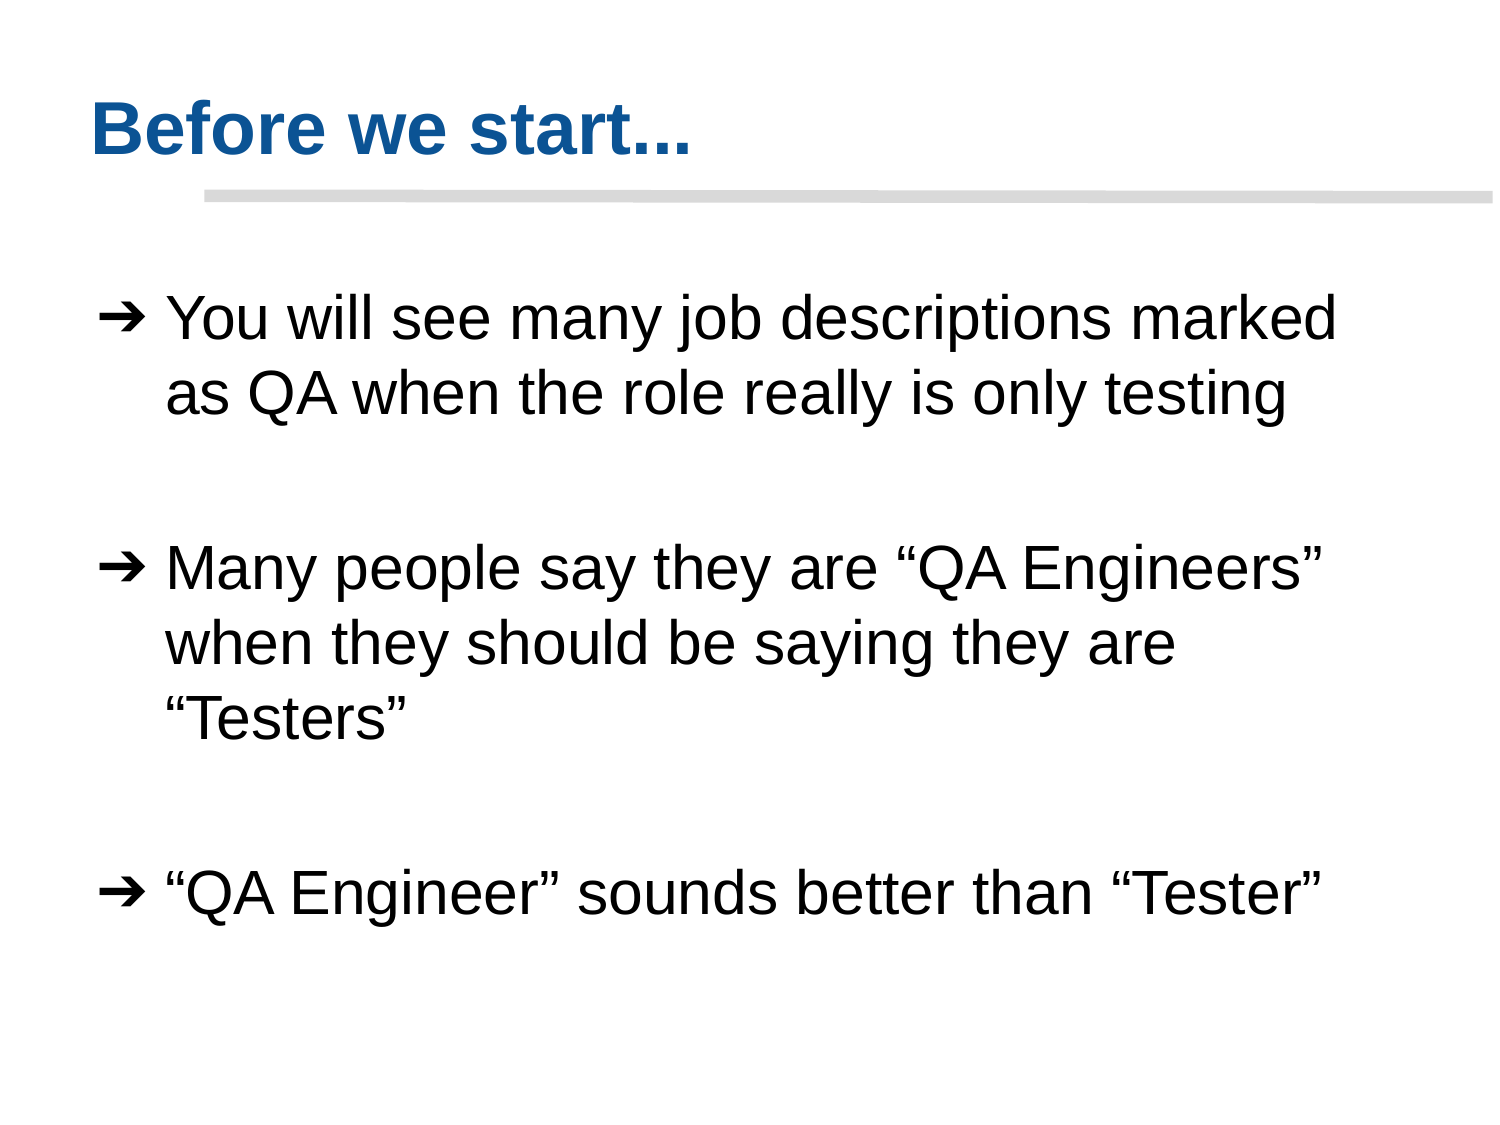

# Before we start...
You will see many job descriptions marked as QA when the role really is only testing

Many people say they are “QA Engineers” when they should be saying they are “Testers”

“QA Engineer” sounds better than “Tester”